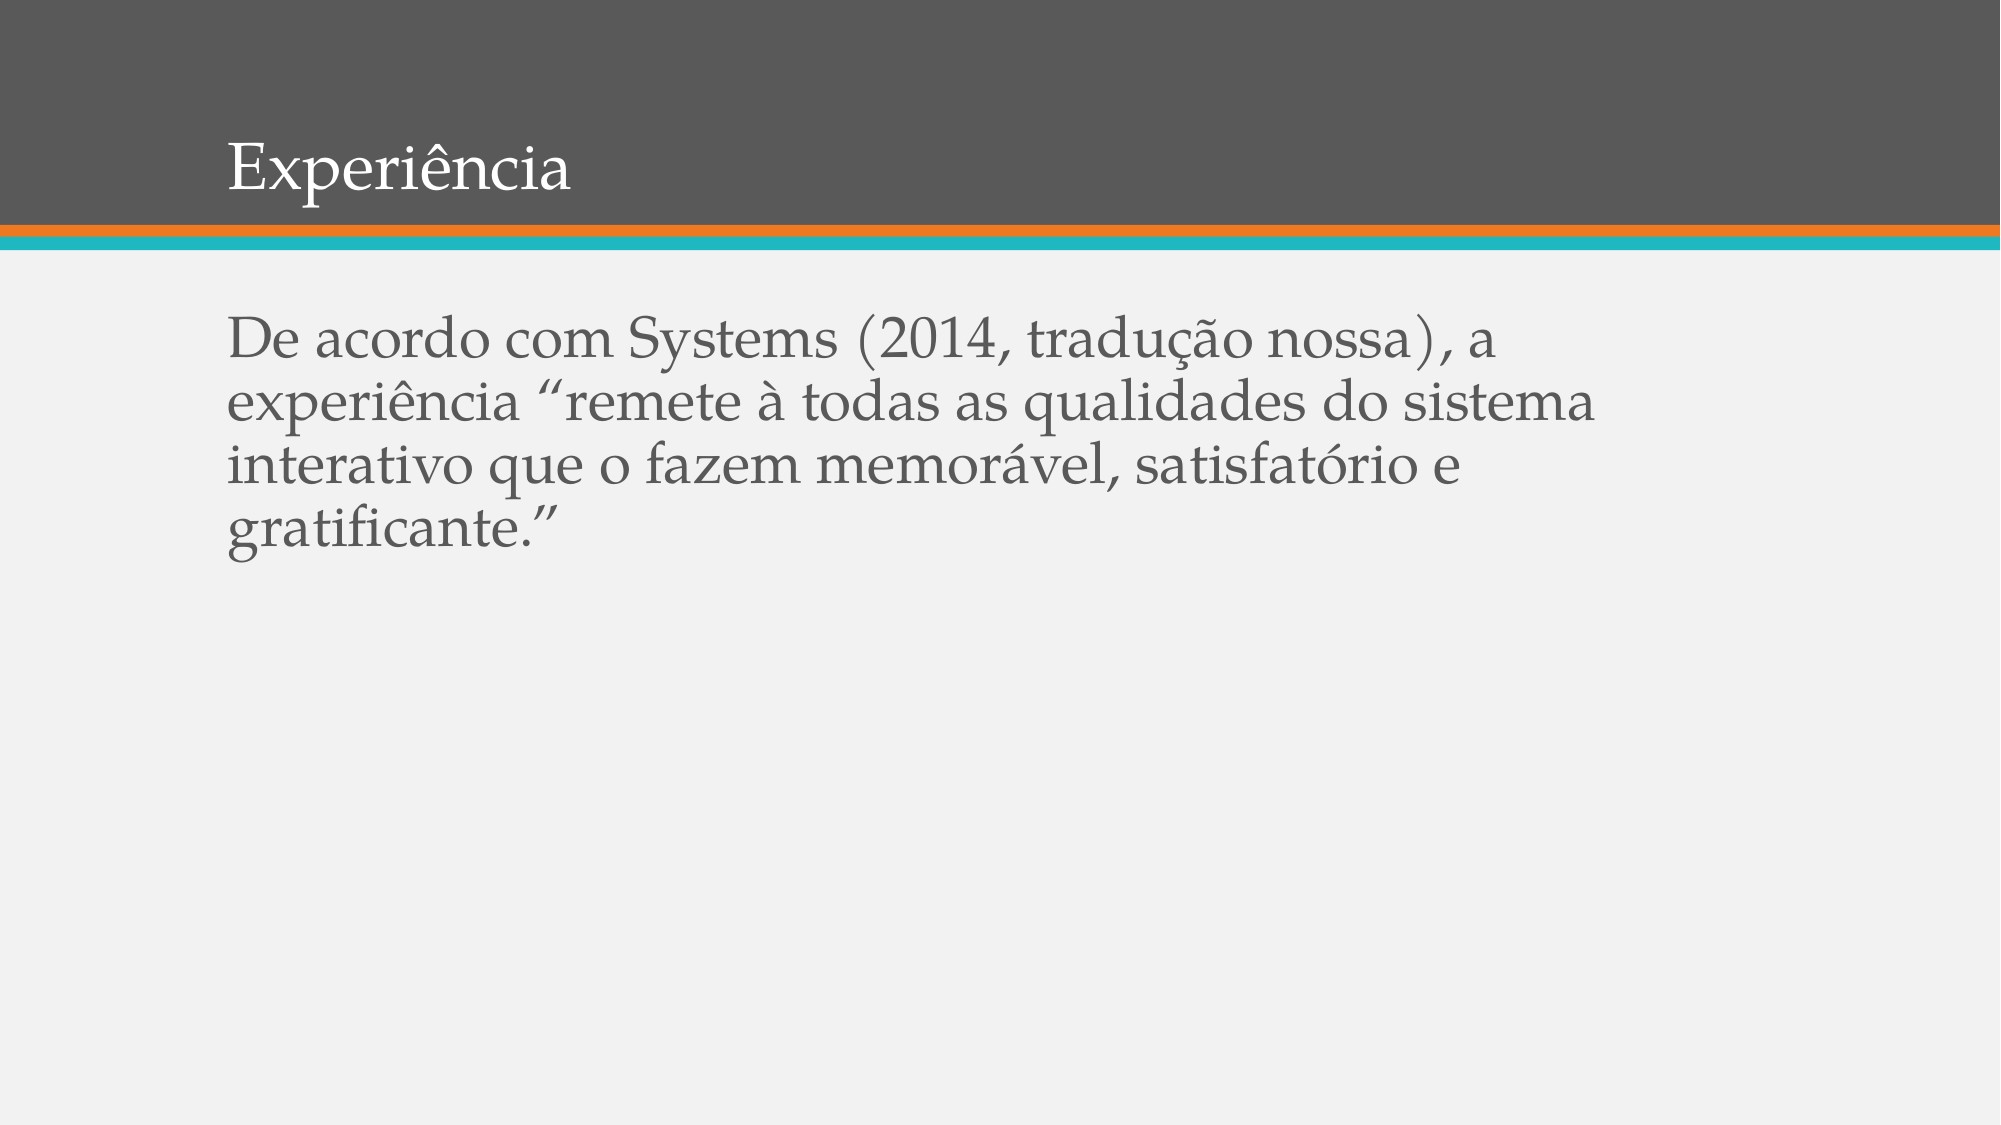

# Experiência
De acordo com Systems (2014, tradução nossa), a experiência “remete à todas as qualidades do sistema interativo que o fazem memorável, satisfatório e gratificante.”